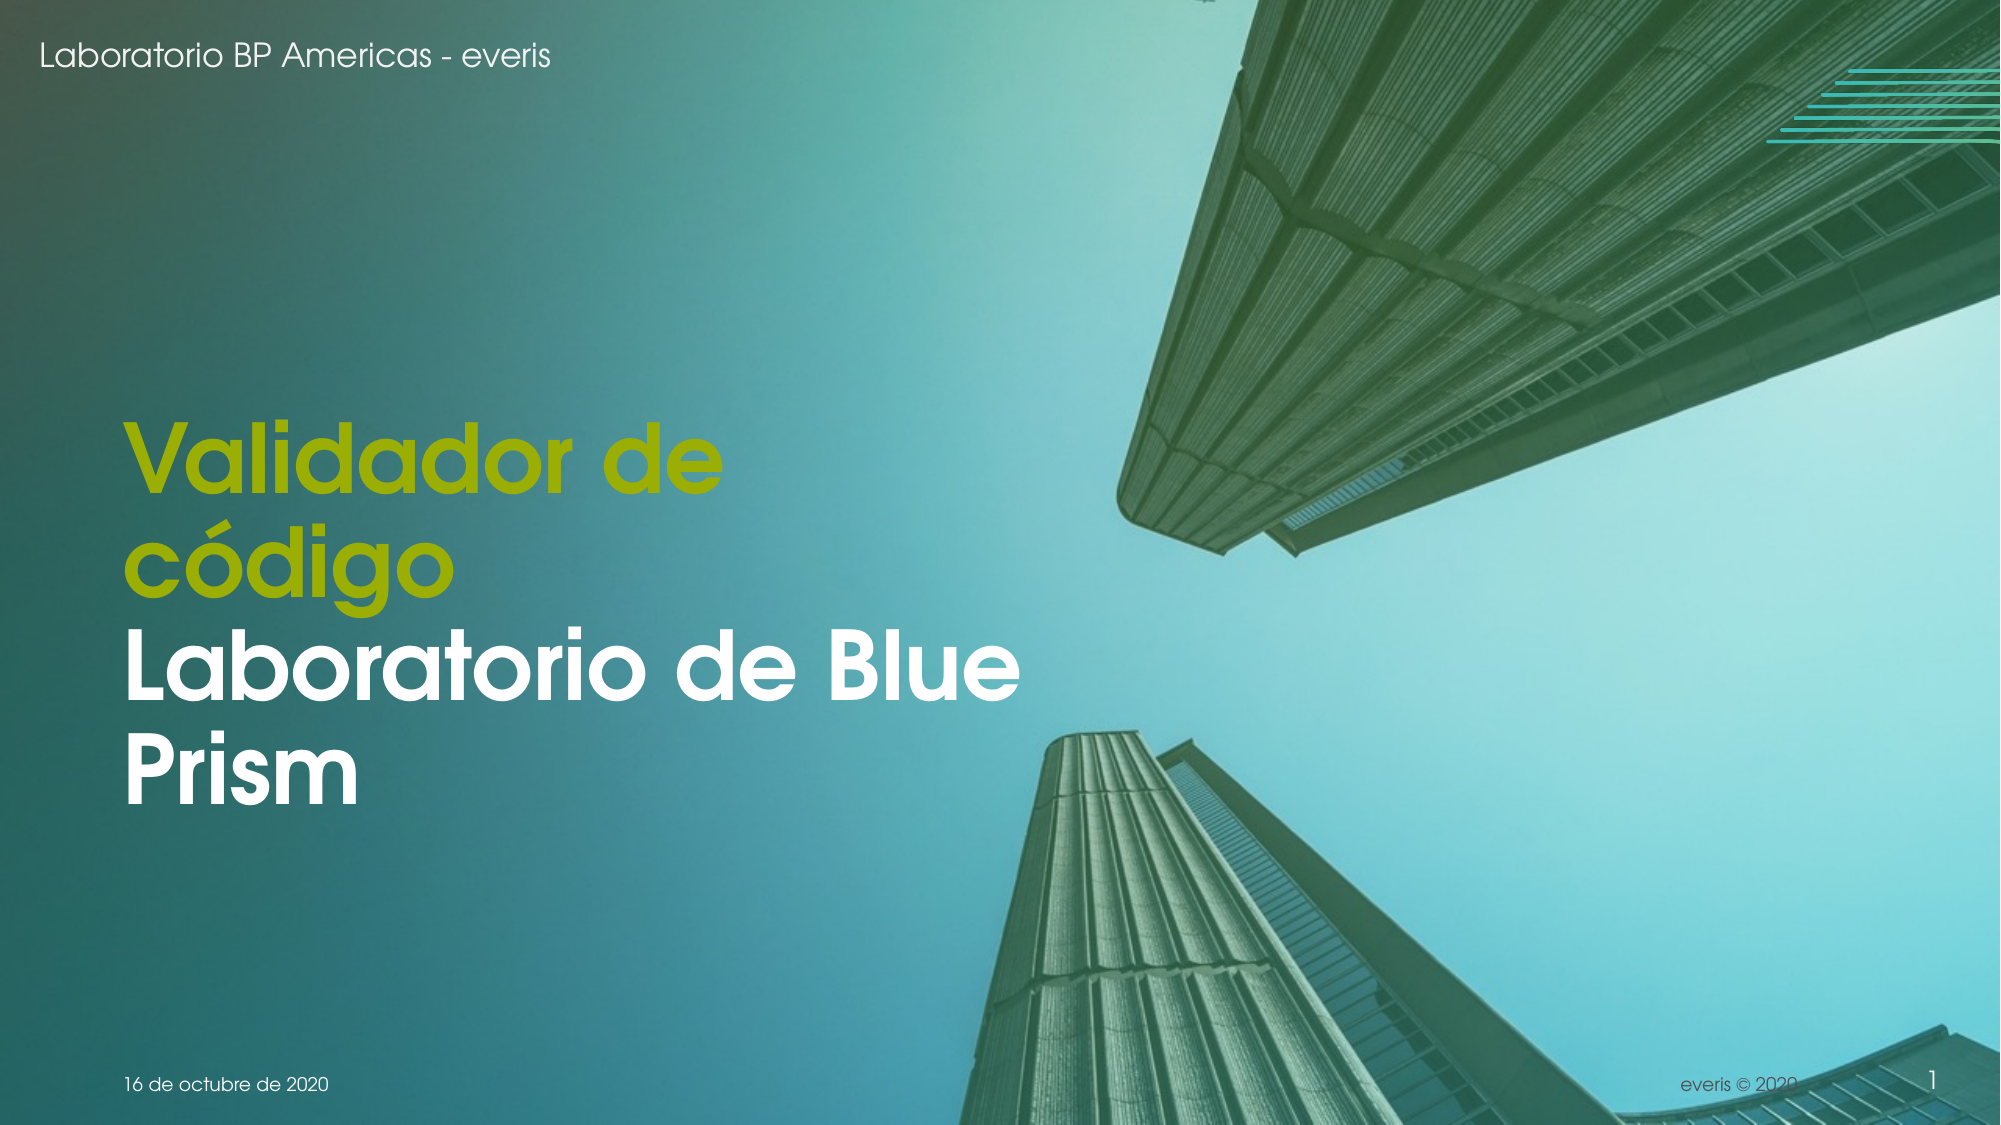

Laboratorio BP Americas - everis
# Validador de código Laboratorio de Blue Prism
16 de octubre de 2020
everis © 2020
1